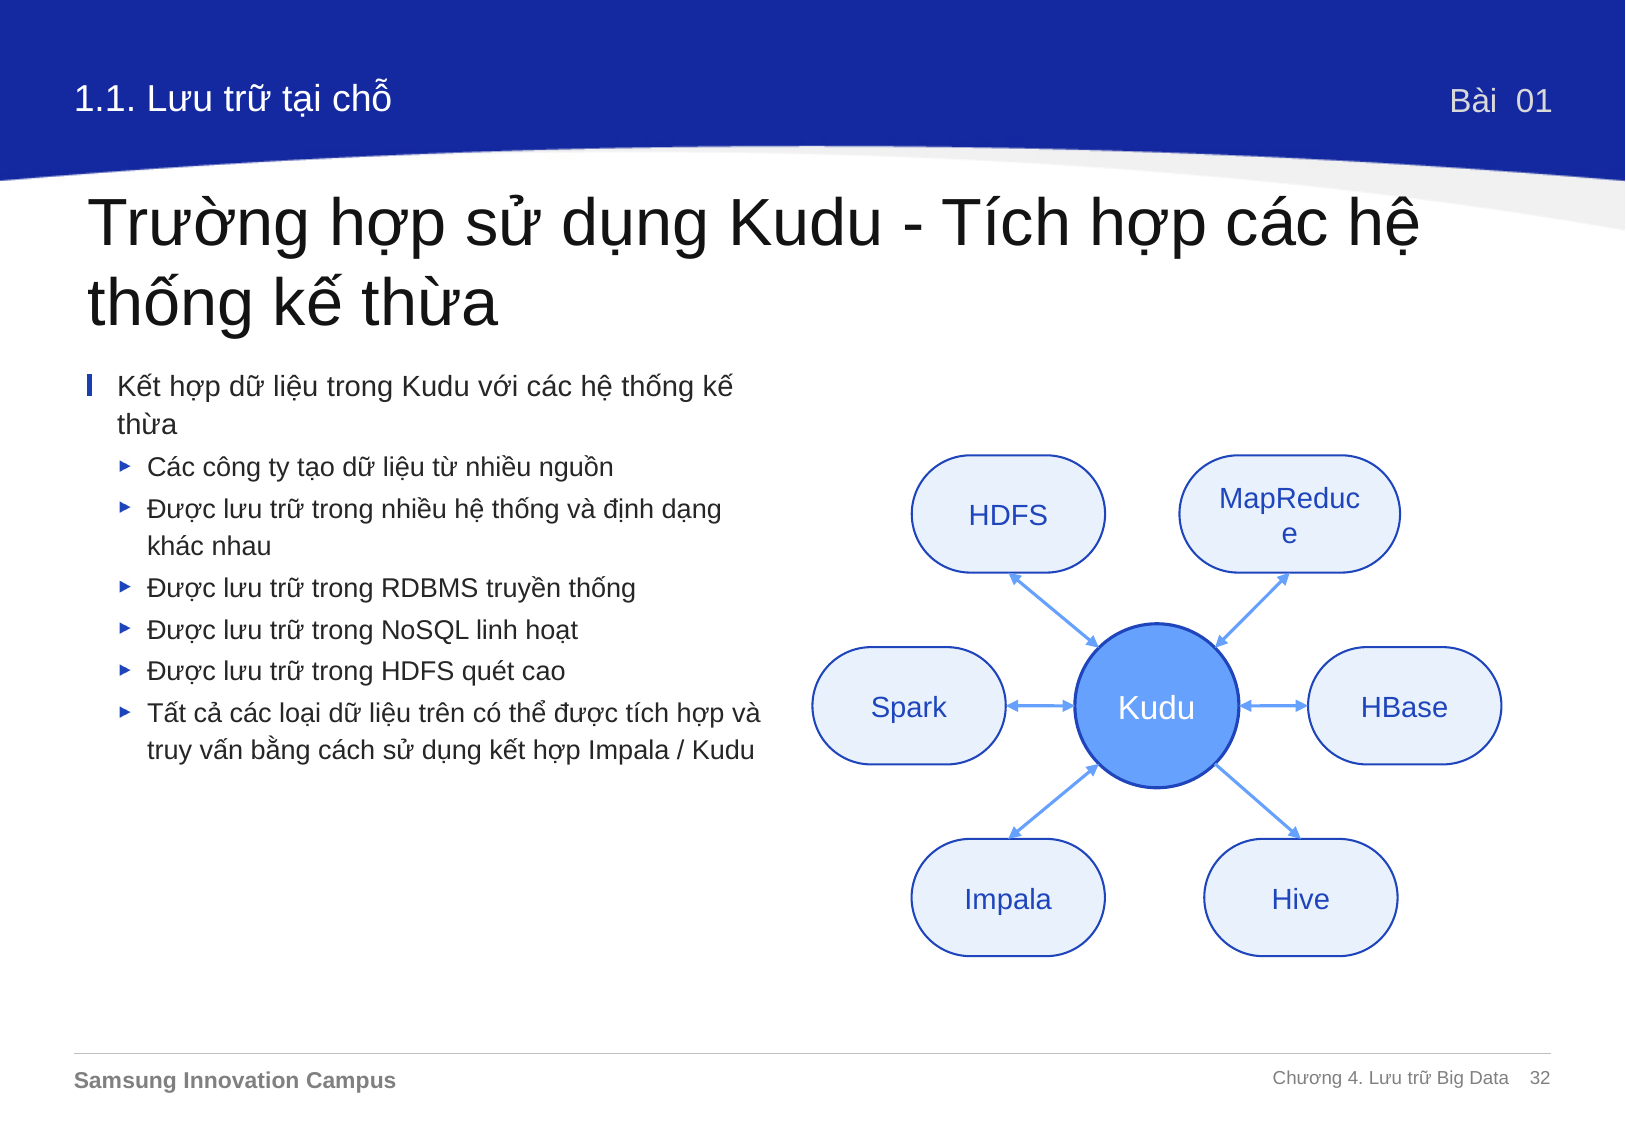

1.1. Lưu trữ tại chỗ
Bài  01
Trường hợp sử dụng Kudu - Tích hợp các hệ thống kế thừa
Kết hợp dữ liệu trong Kudu với các hệ thống kế thừa
Các công ty tạo dữ liệu từ nhiều nguồn
Được lưu trữ trong nhiều hệ thống và định dạng khác nhau
Được lưu trữ trong RDBMS truyền thống
Được lưu trữ trong NoSQL linh hoạt
Được lưu trữ trong HDFS quét cao
Tất cả các loại dữ liệu trên có thể được tích hợp và truy vấn bằng cách sử dụng kết hợp Impala / Kudu
HDFS
MapReduce
Kudu
Spark
HBase
Impala
Hive